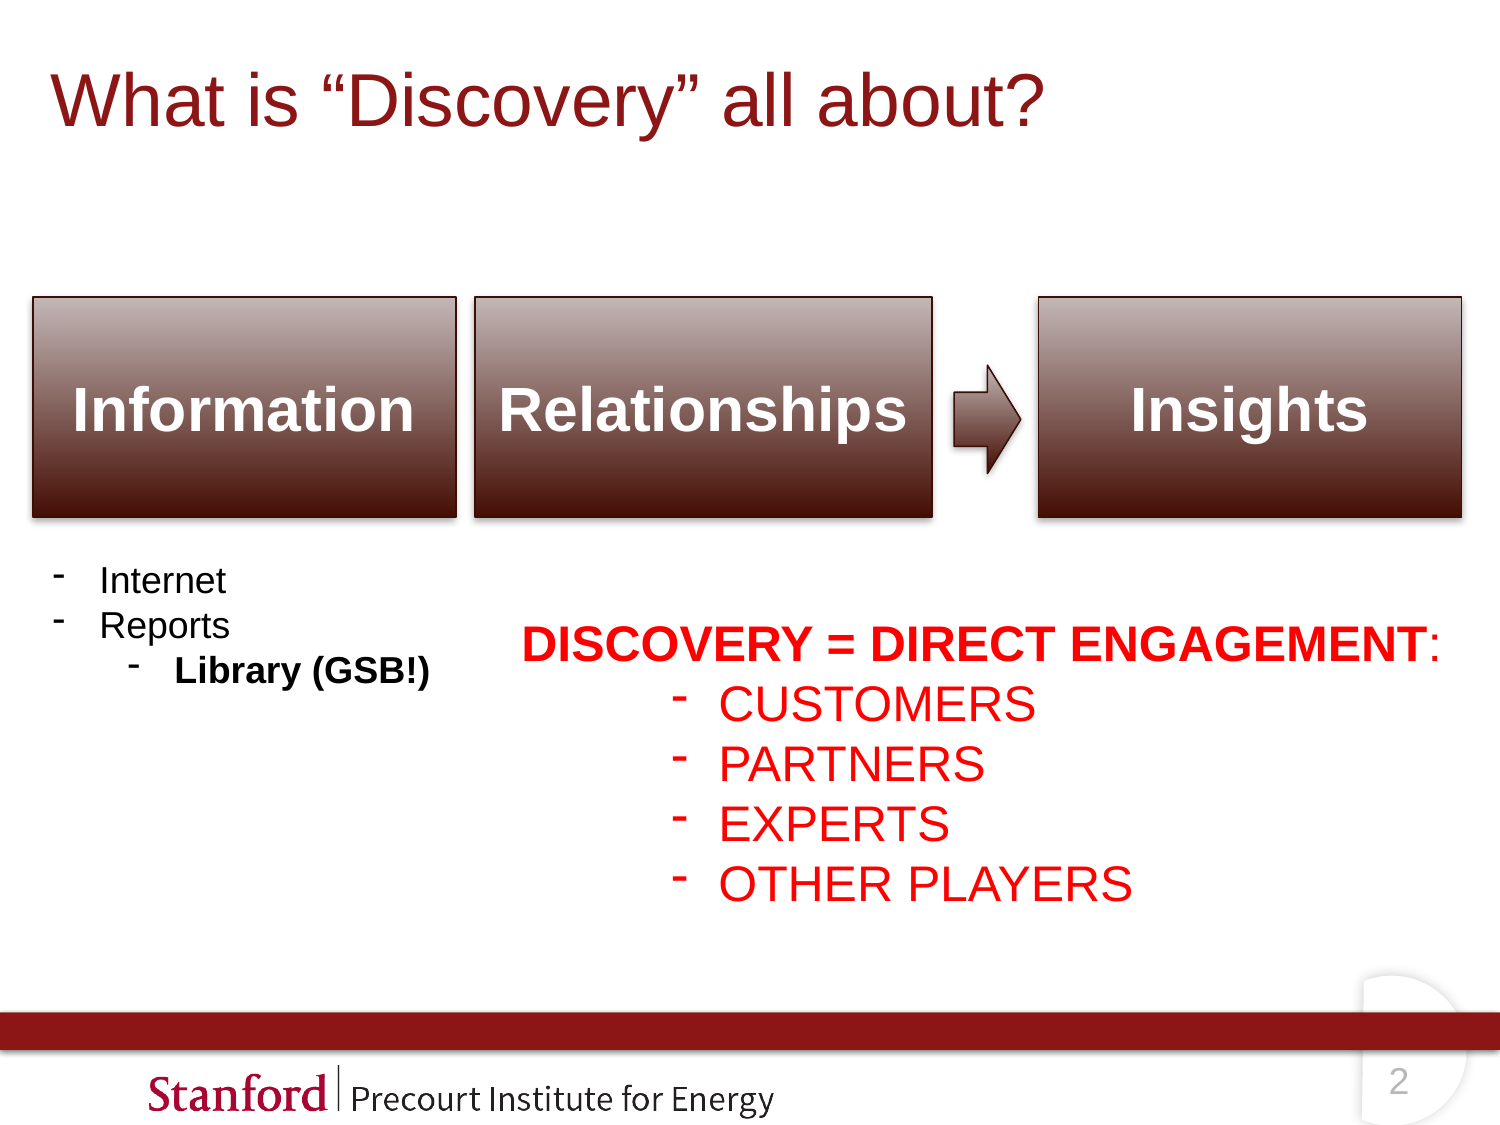

What is “Discovery” all about?
Relationships
Information
Insights

Internet
Reports
Library (GSB!)
DISCOVERY = DIRECT ENGAGEMENT:
CUSTOMERS
PARTNERS
EXPERTS
OTHER PLAYERS
2